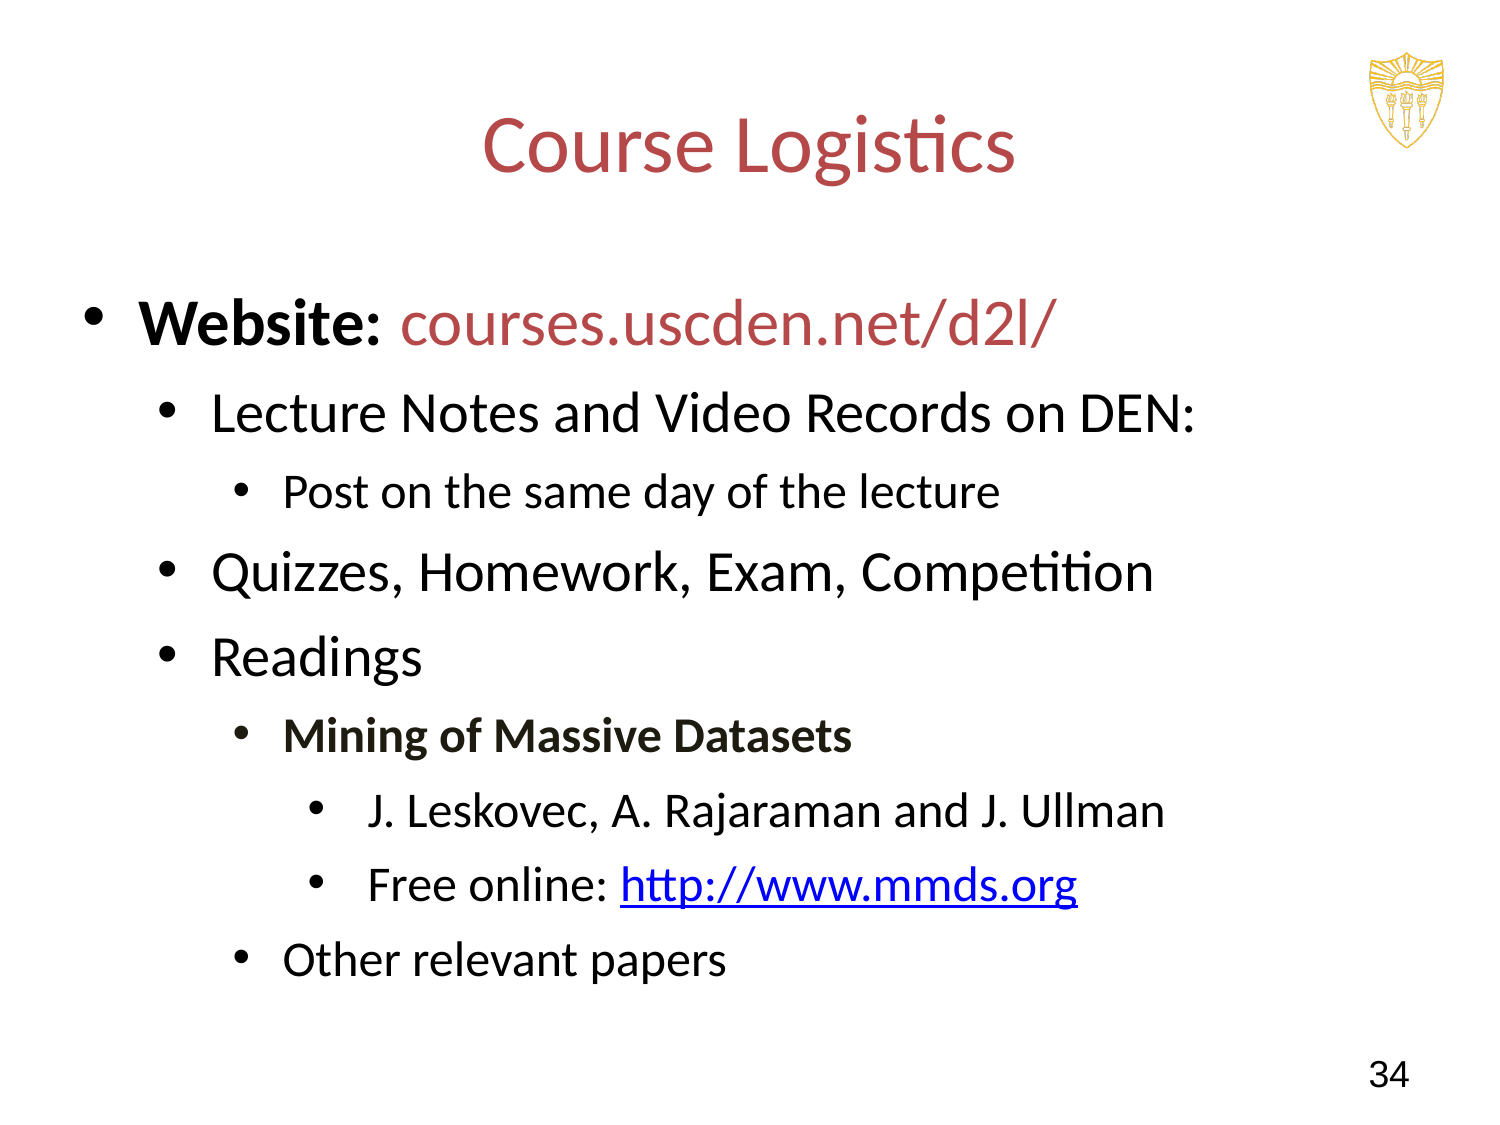

# Course Logistics
Website: courses.uscden.net/d2l/
Lecture Notes and Video Records on DEN:
Post on the same day of the lecture
Quizzes, Homework, Exam, Competition
Readings
Mining of Massive Datasets
J. Leskovec, A. Rajaraman and J. Ullman
Free online: http://www.mmds.org
Other relevant papers

34